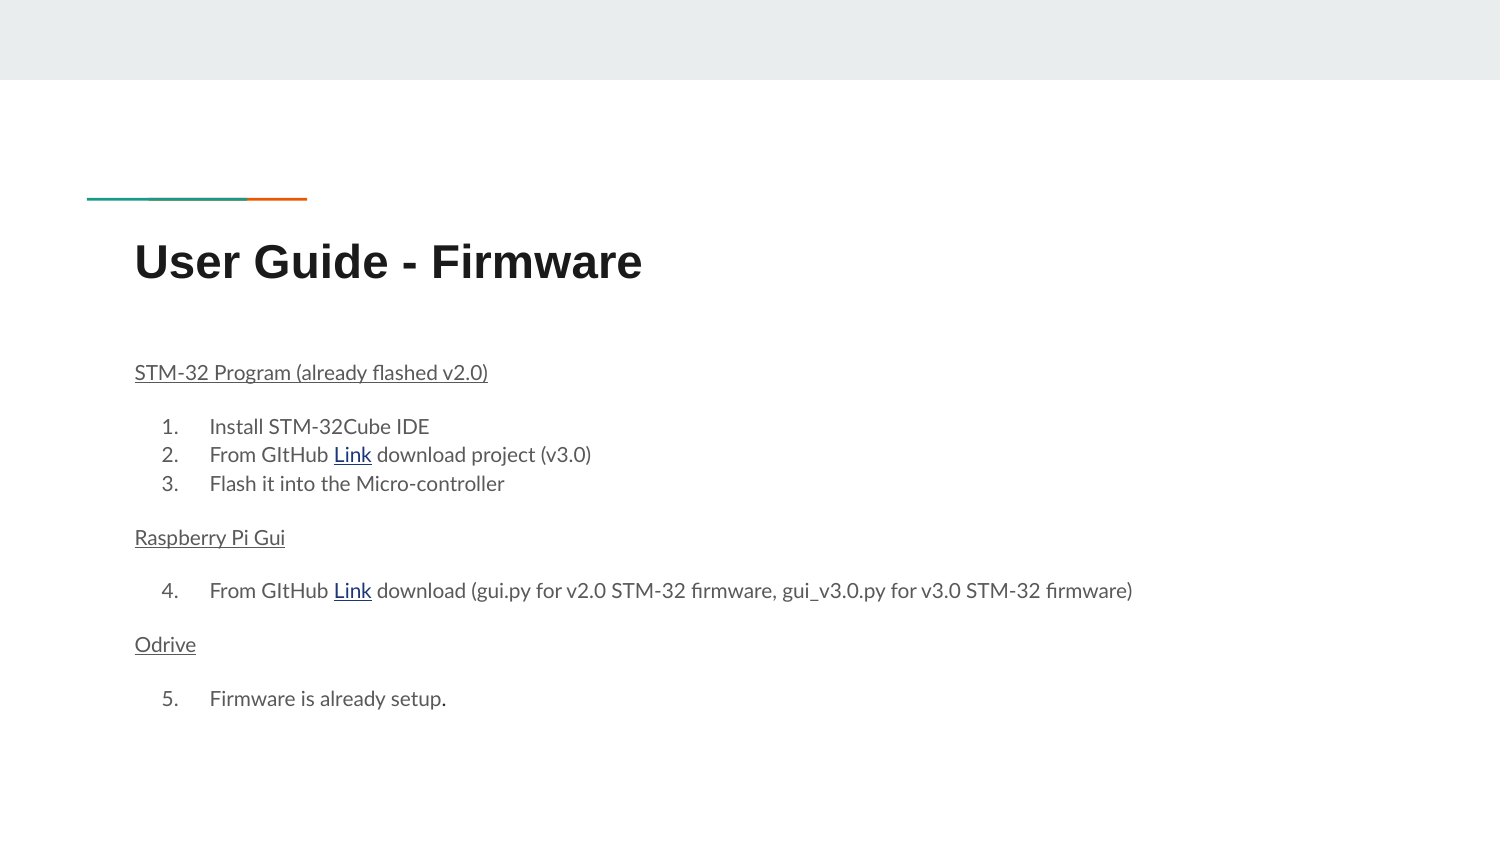

# User Guide - Firmware
STM-32 Program (already flashed v2.0)
Install STM-32Cube IDE
From GItHub Link download project (v3.0)
Flash it into the Micro-controller
Raspberry Pi Gui
From GItHub Link download (gui.py for v2.0 STM-32 firmware, gui_v3.0.py for v3.0 STM-32 firmware)
Odrive
Firmware is already setup.